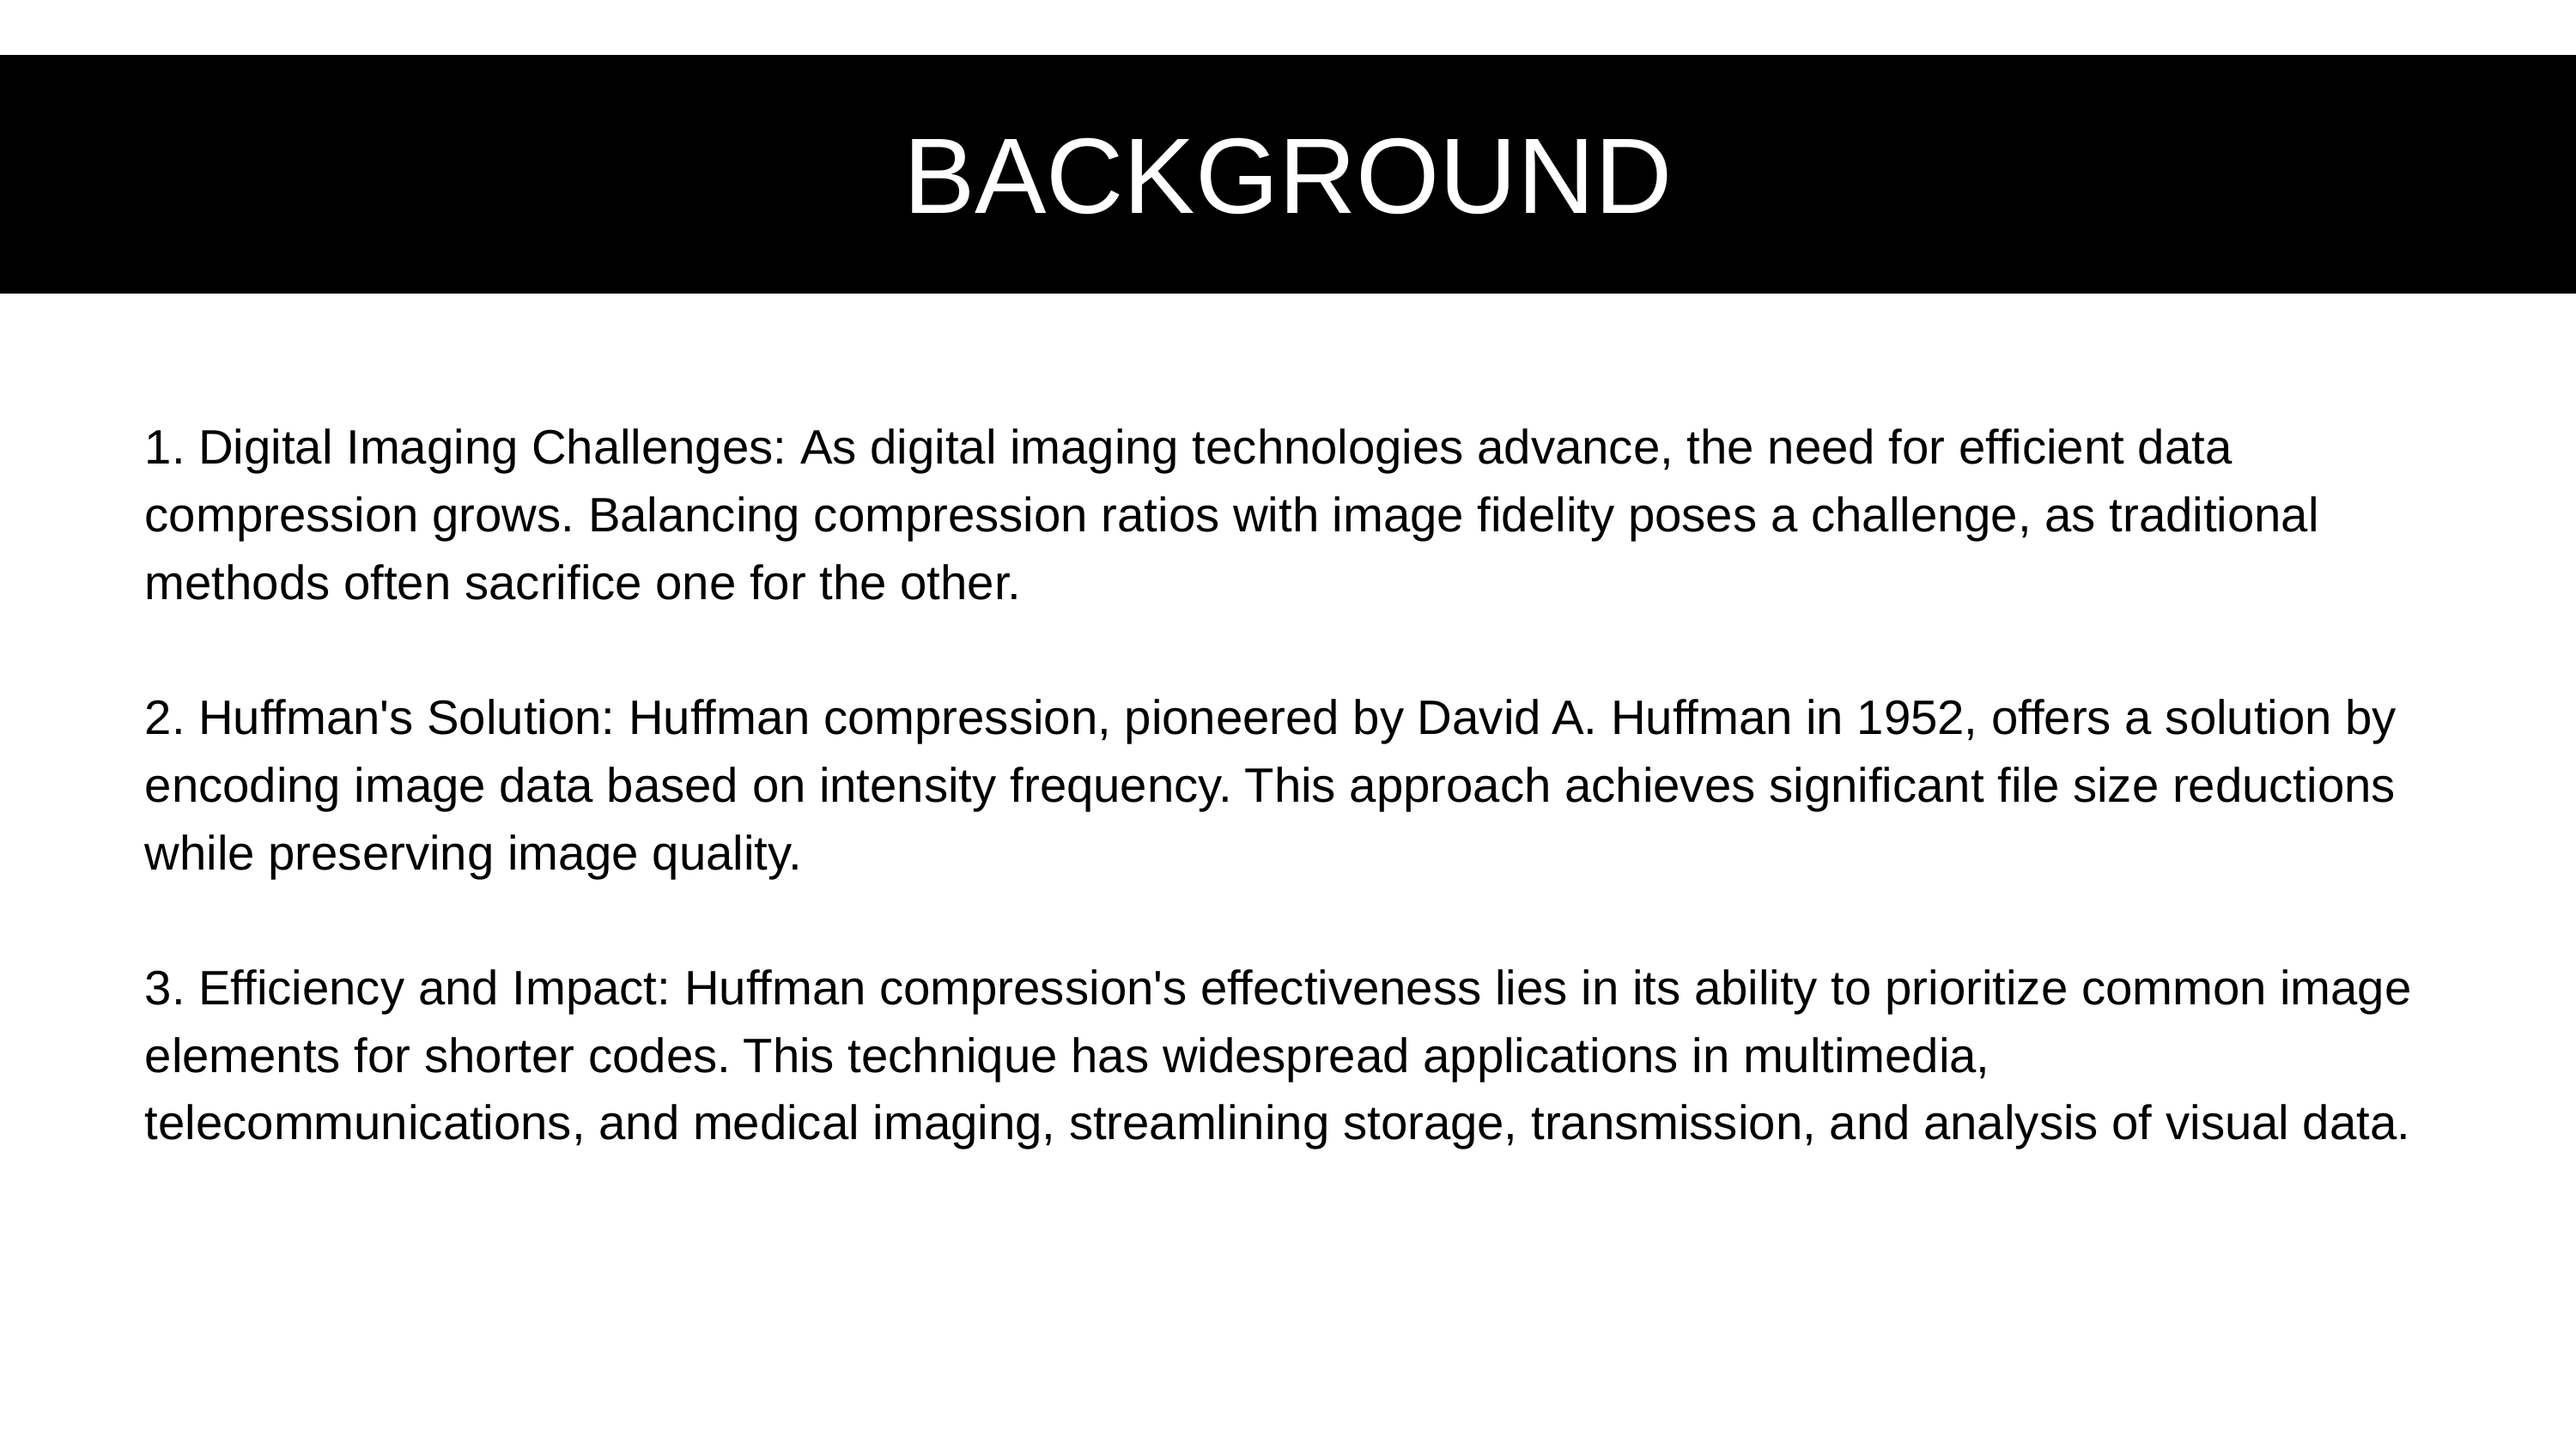

BACKGROUND
1. Digital Imaging Challenges: As digital imaging technologies advance, the need for efficient data compression grows. Balancing compression ratios with image fidelity poses a challenge, as traditional methods often sacrifice one for the other.

2. Huffman's Solution: Huffman compression, pioneered by David A. Huffman in 1952, offers a solution by encoding image data based on intensity frequency. This approach achieves significant file size reductions while preserving image quality.

3. Efficiency and Impact: Huffman compression's effectiveness lies in its ability to prioritize common image elements for shorter codes. This technique has widespread applications in multimedia, telecommunications, and medical imaging, streamlining storage, transmission, and analysis of visual data.